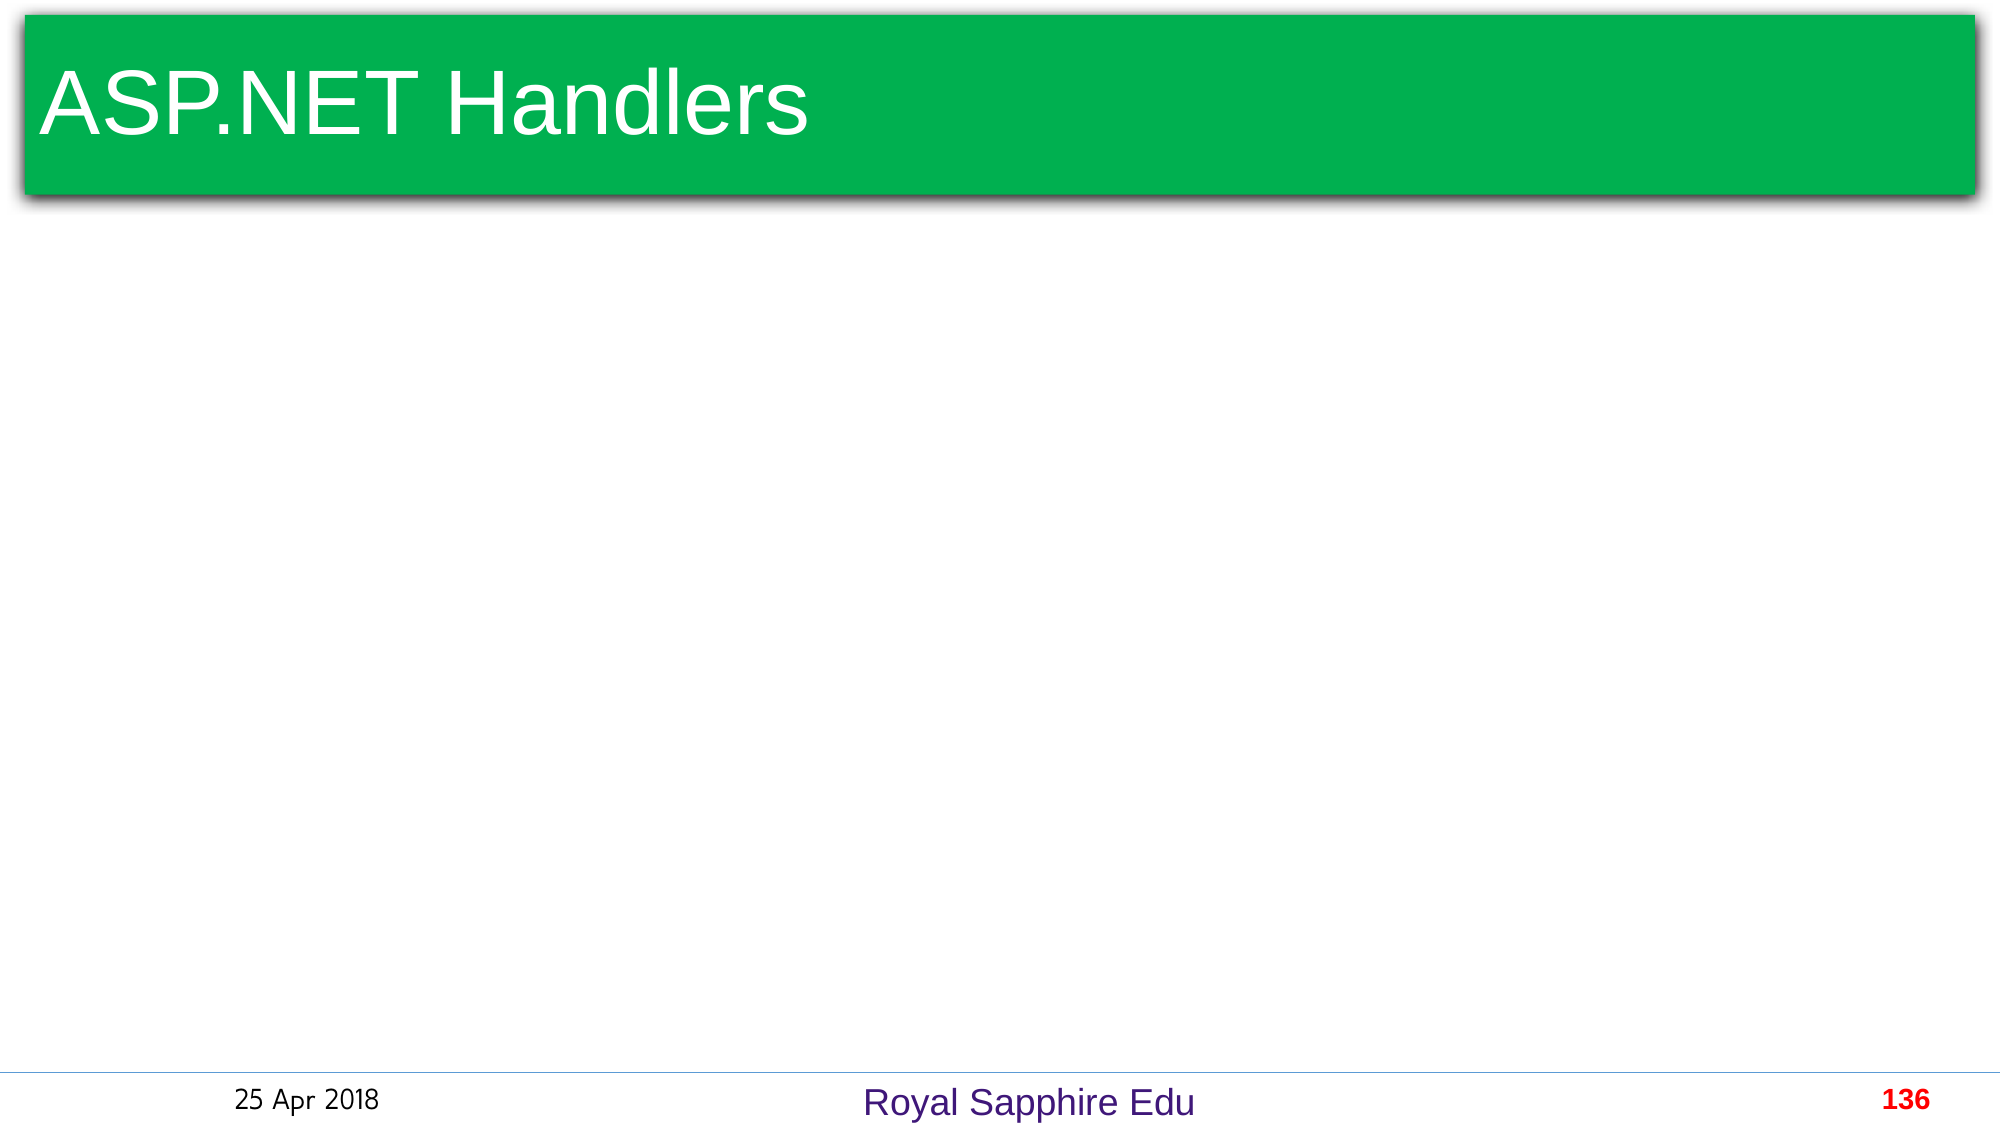

# ASP.NET Handlers

25 Apr 2018
136